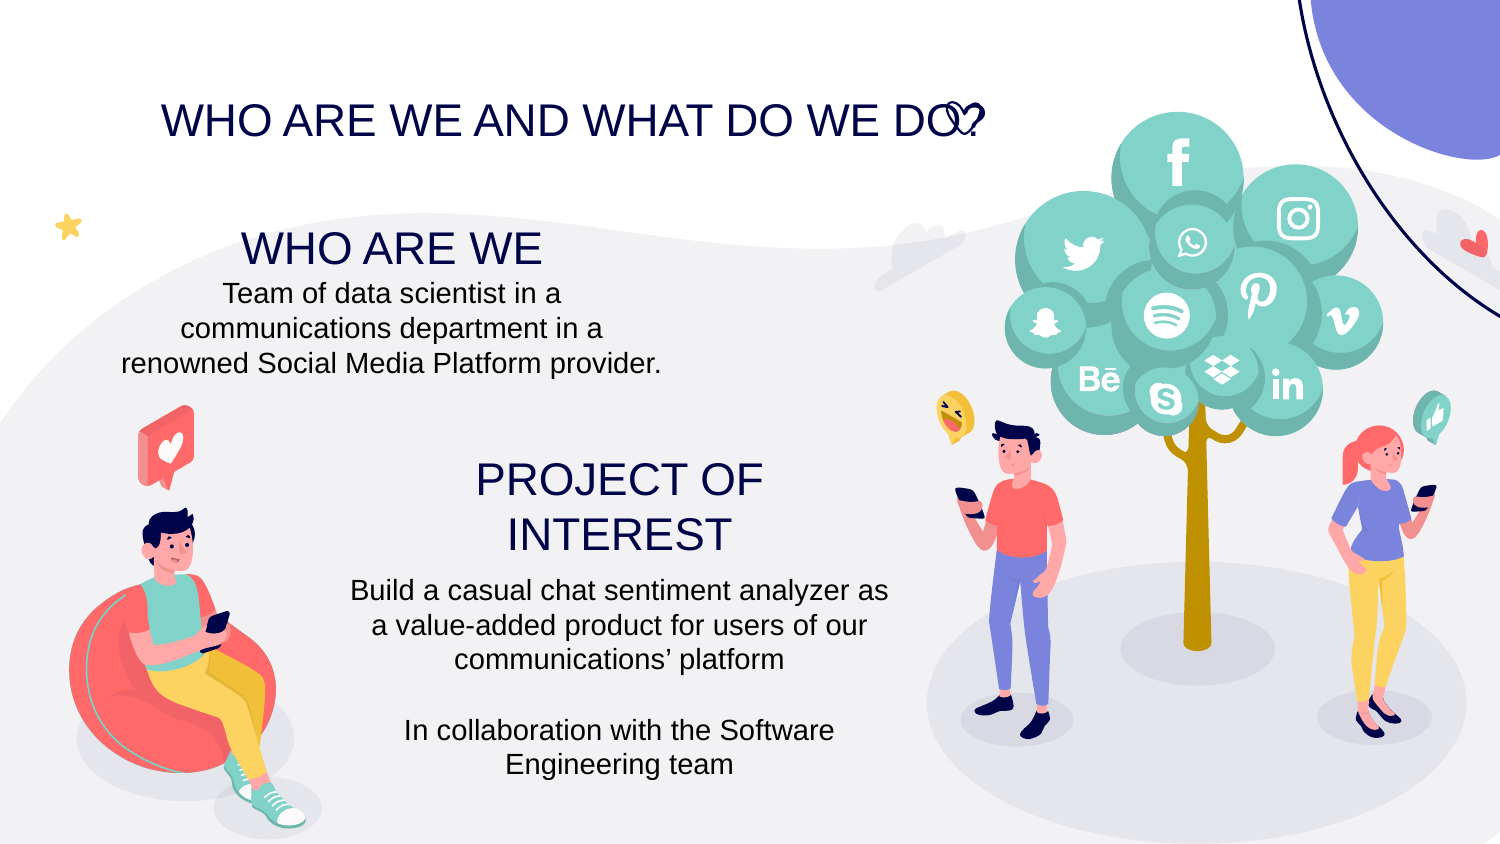

# WHO ARE WE AND WHAT DO WE DO?

WHO ARE WE
Team of data scientist in a communications department in a renowned Social Media Platform provider.

PROJECT OF INTEREST
Build a casual chat sentiment analyzer as a value-added product for users of our communications’ platform

In collaboration with the Software Engineering team